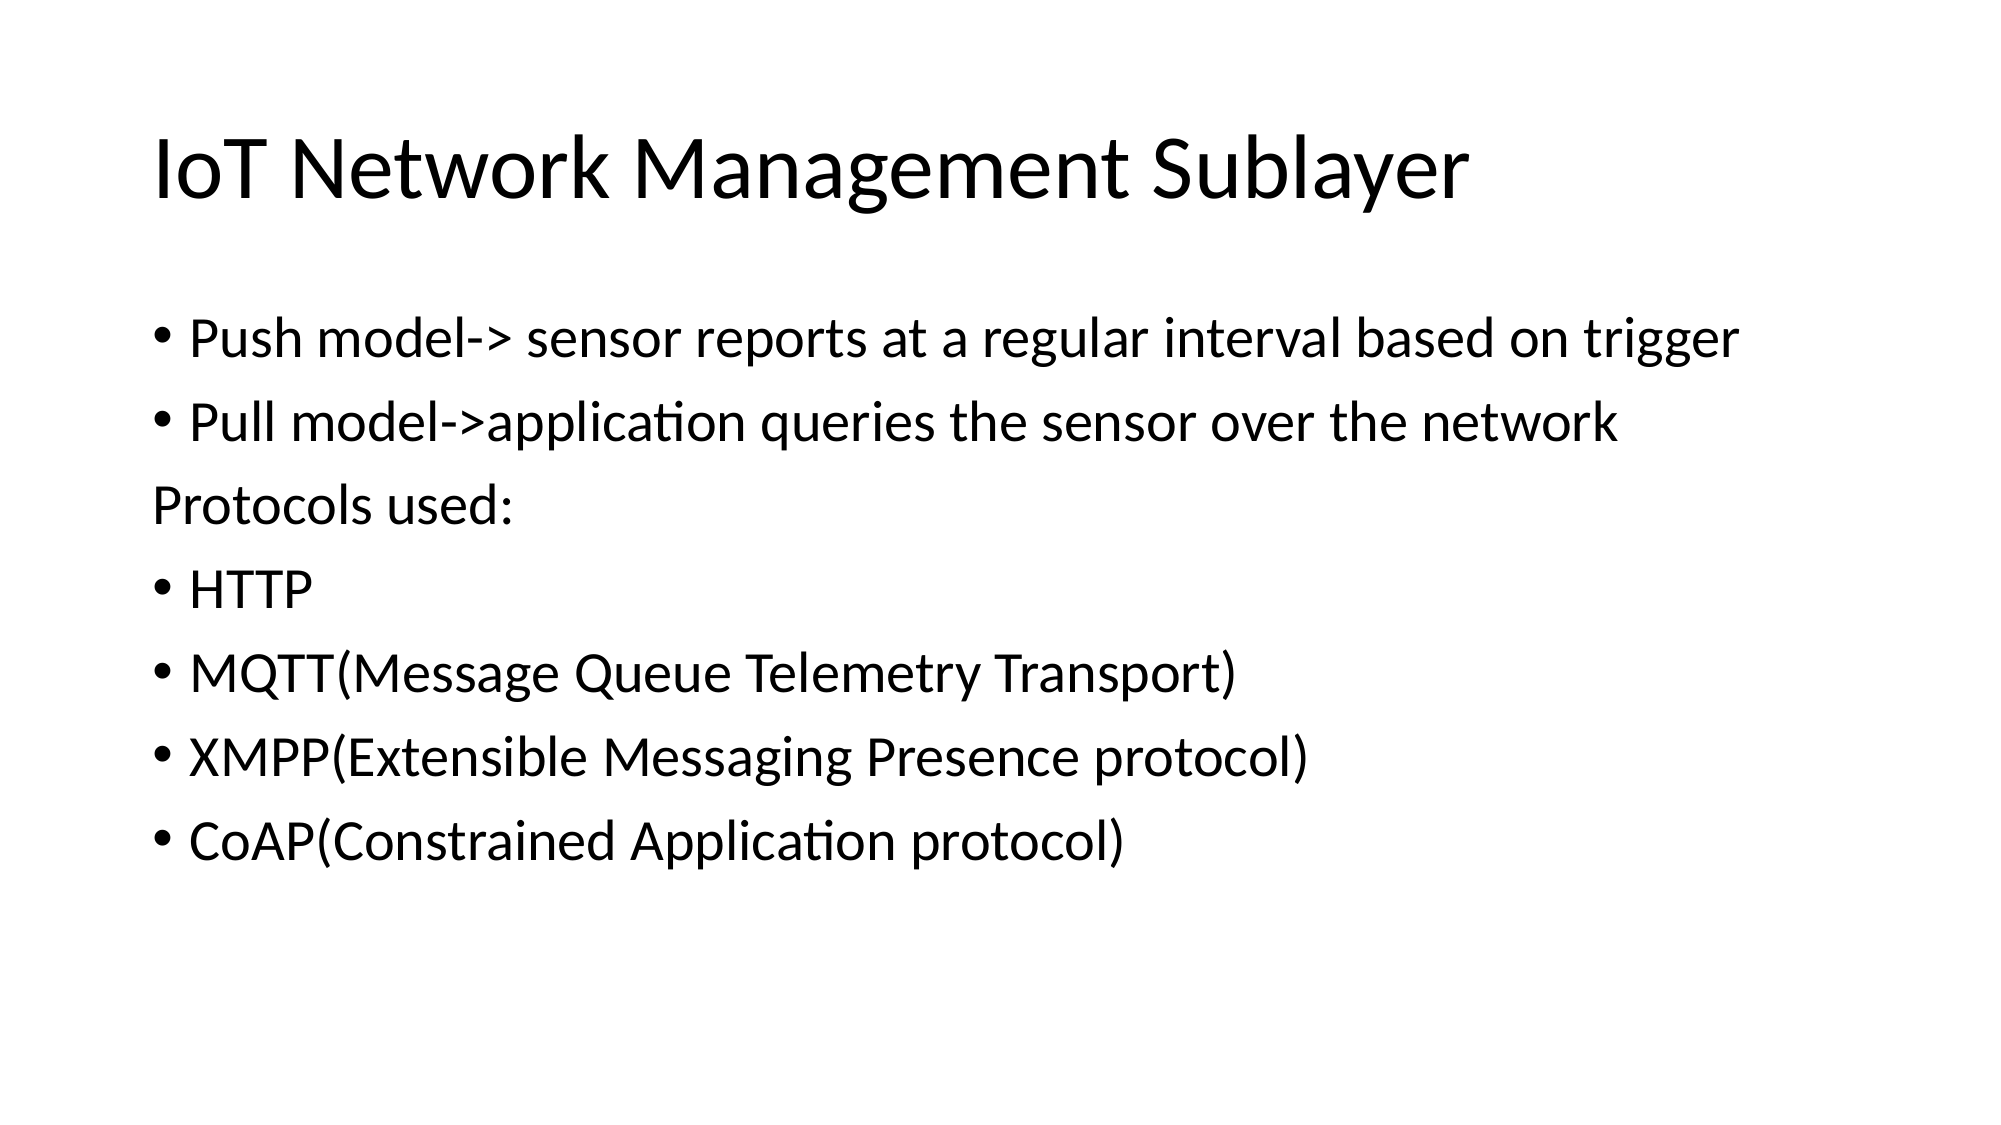

# IoT Network Management Sublayer
Push model-> sensor reports at a regular interval based on trigger
Pull model->application queries the sensor over the network
Protocols used:
HTTP
MQTT(Message Queue Telemetry Transport)
XMPP(Extensible Messaging Presence protocol)
CoAP(Constrained Application protocol)